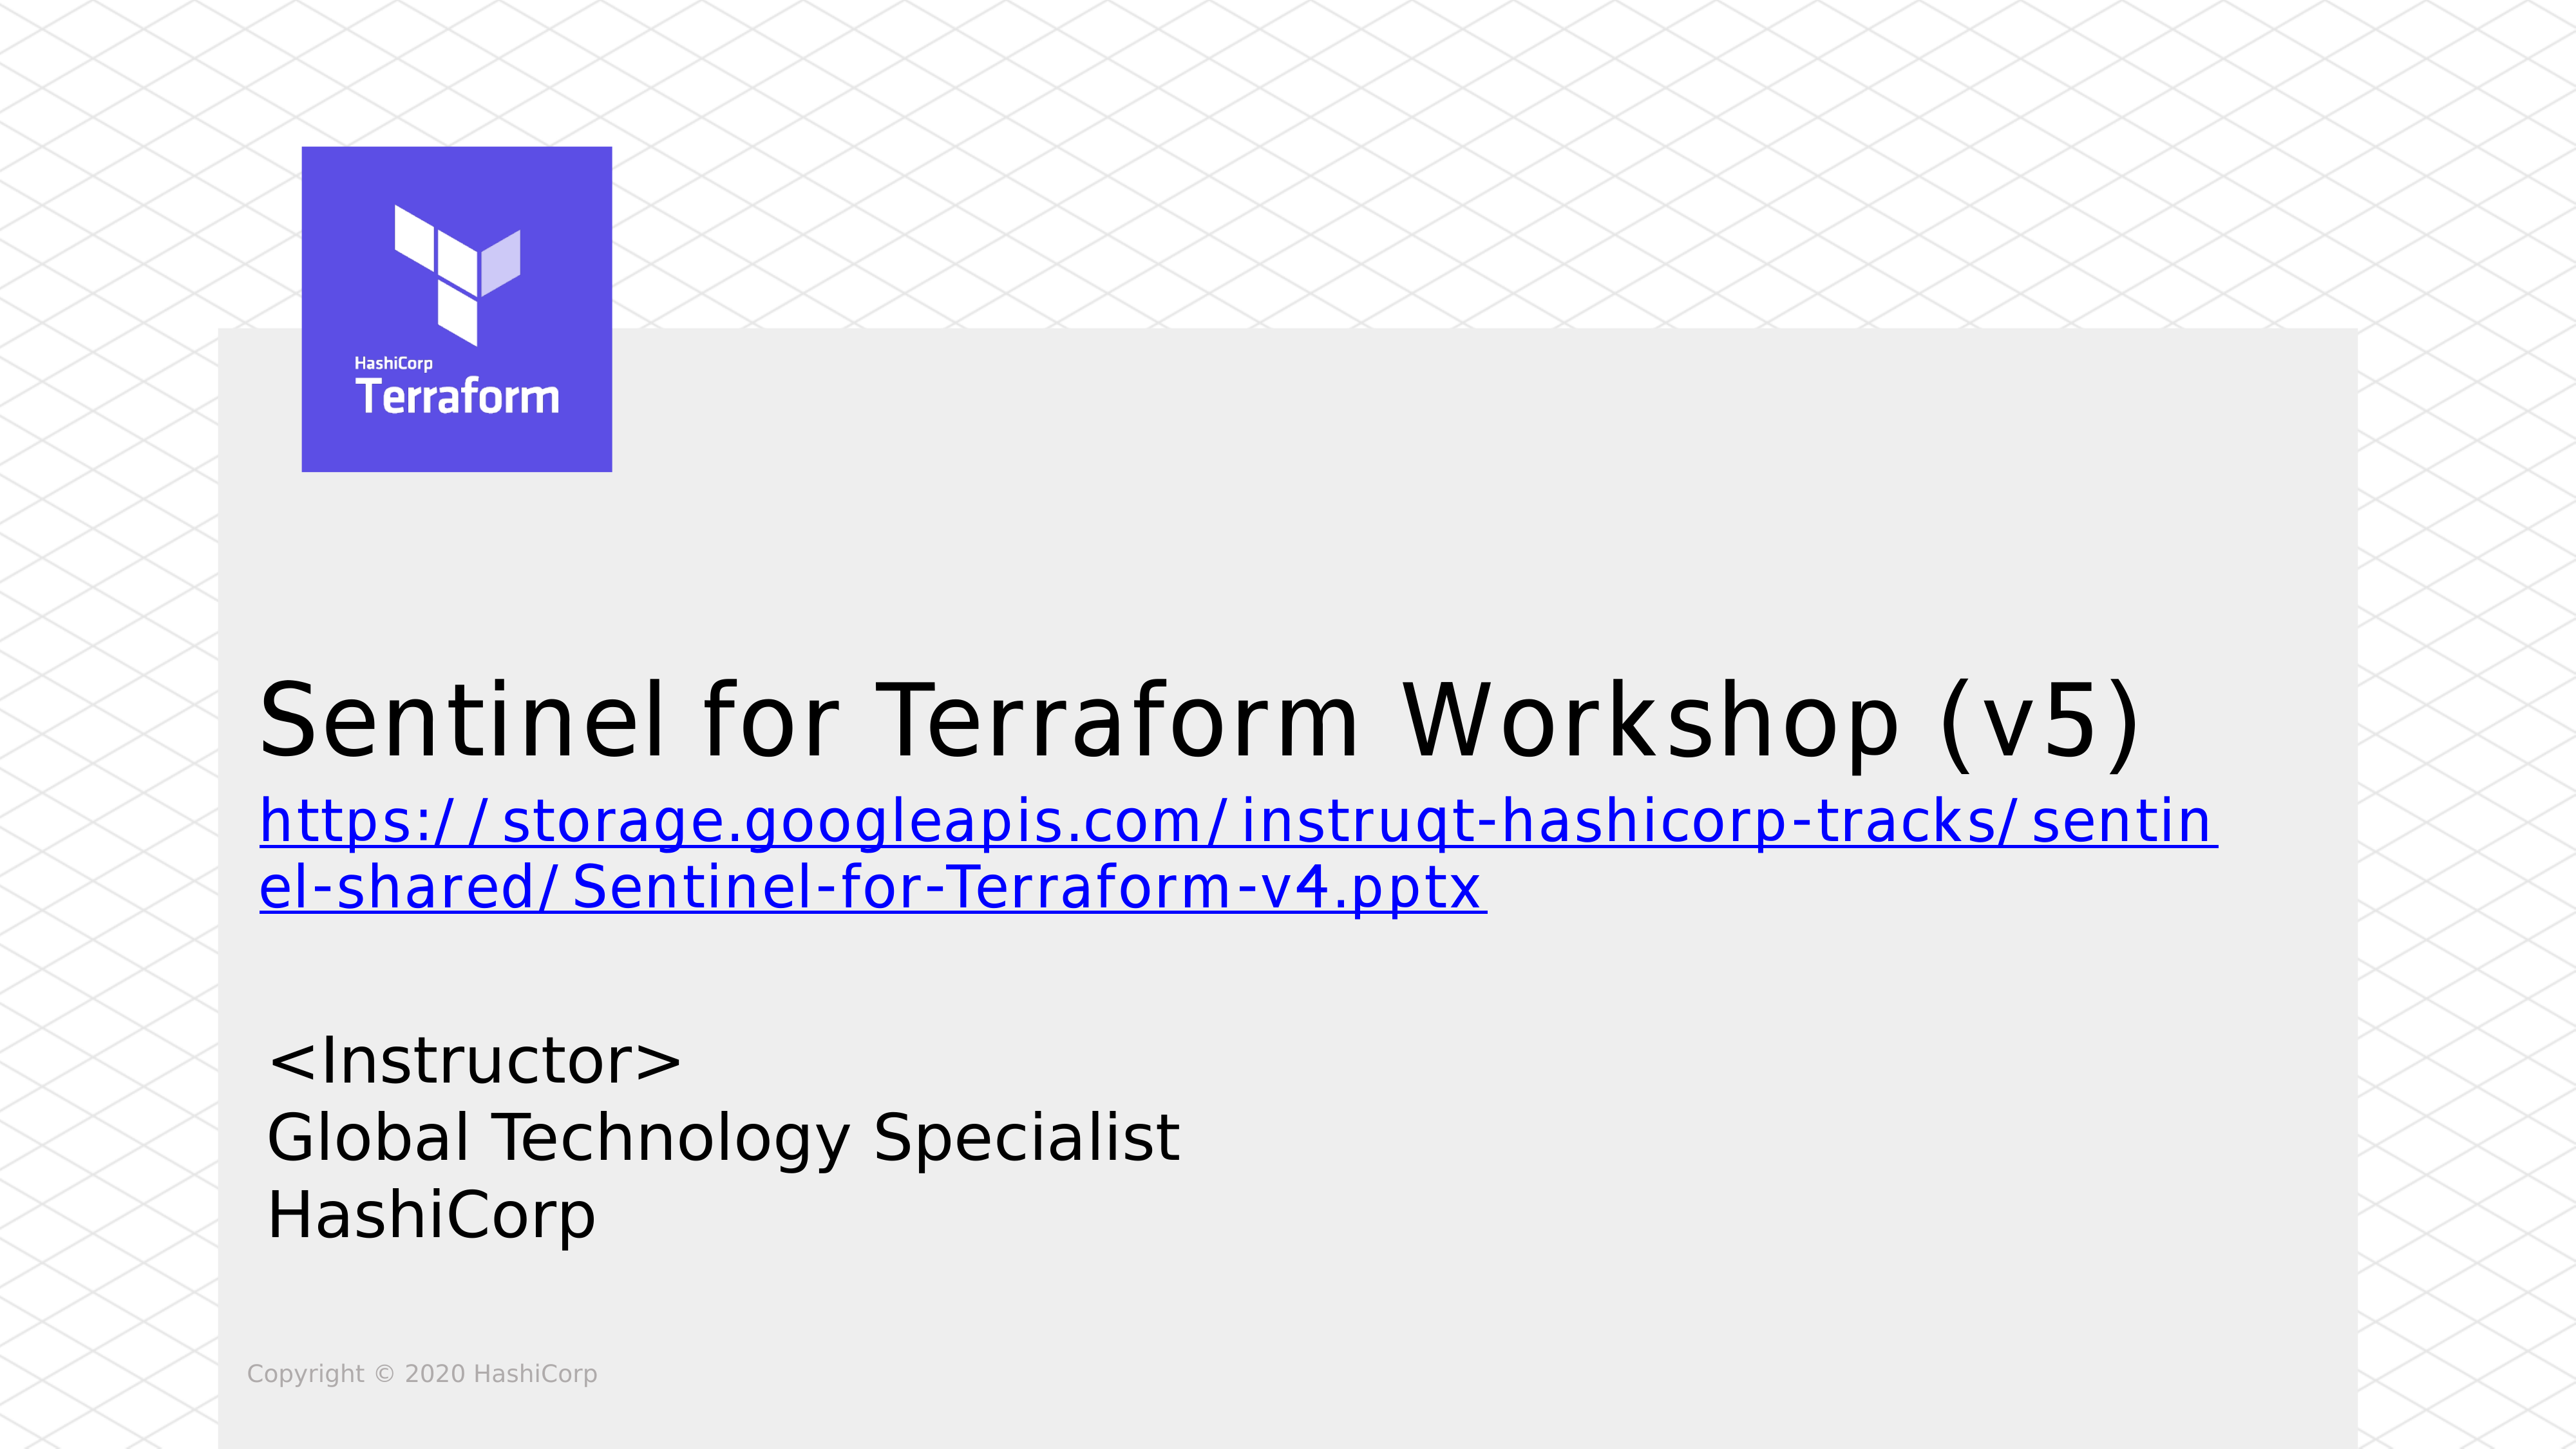

# Sentinel for Terraform Workshop (v5) https://storage.googleapis.com/instruqt-hashicorp-tracks/sentinel-shared/Sentinel-for-Terraform-v4.pptx
<Instructor>
Global Technology Specialist
HashiCorp